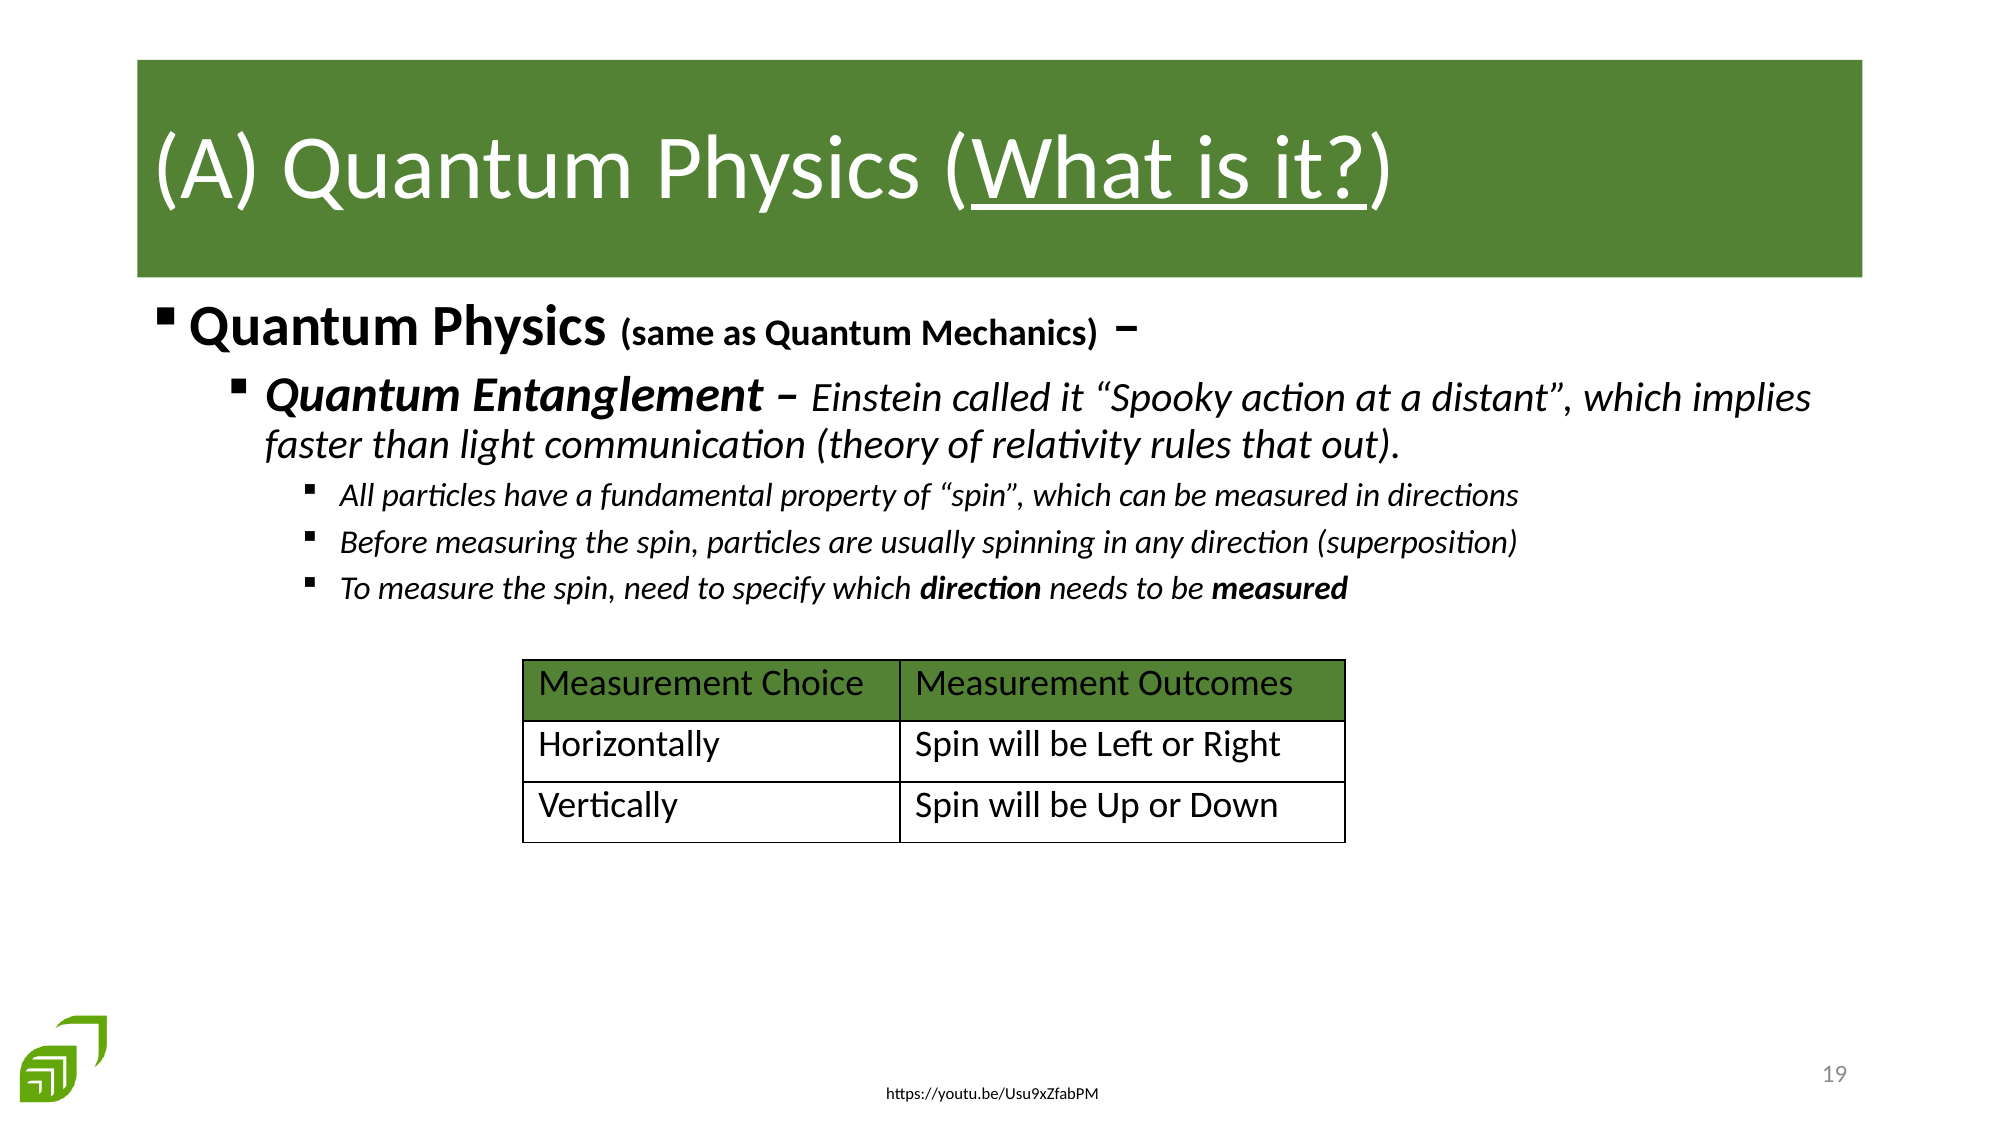

# (A) Quantum Physics (What is it?)
Quantum Physics (same as Quantum Mechanics) –
Quantum Entanglement – Einstein called it “Spooky action at a distant”, which implies faster than light communication (theory of relativity rules that out).
All particles have a fundamental property of “spin”, which can be measured in directions
Before measuring the spin, particles are usually spinning in any direction (superposition)
To measure the spin, need to specify which direction needs to be measured
| Measurement Choice | Measurement Outcomes |
| --- | --- |
| Horizontally | Spin will be Left or Right |
| Vertically | Spin will be Up or Down |
19
https://youtu.be/Usu9xZfabPM